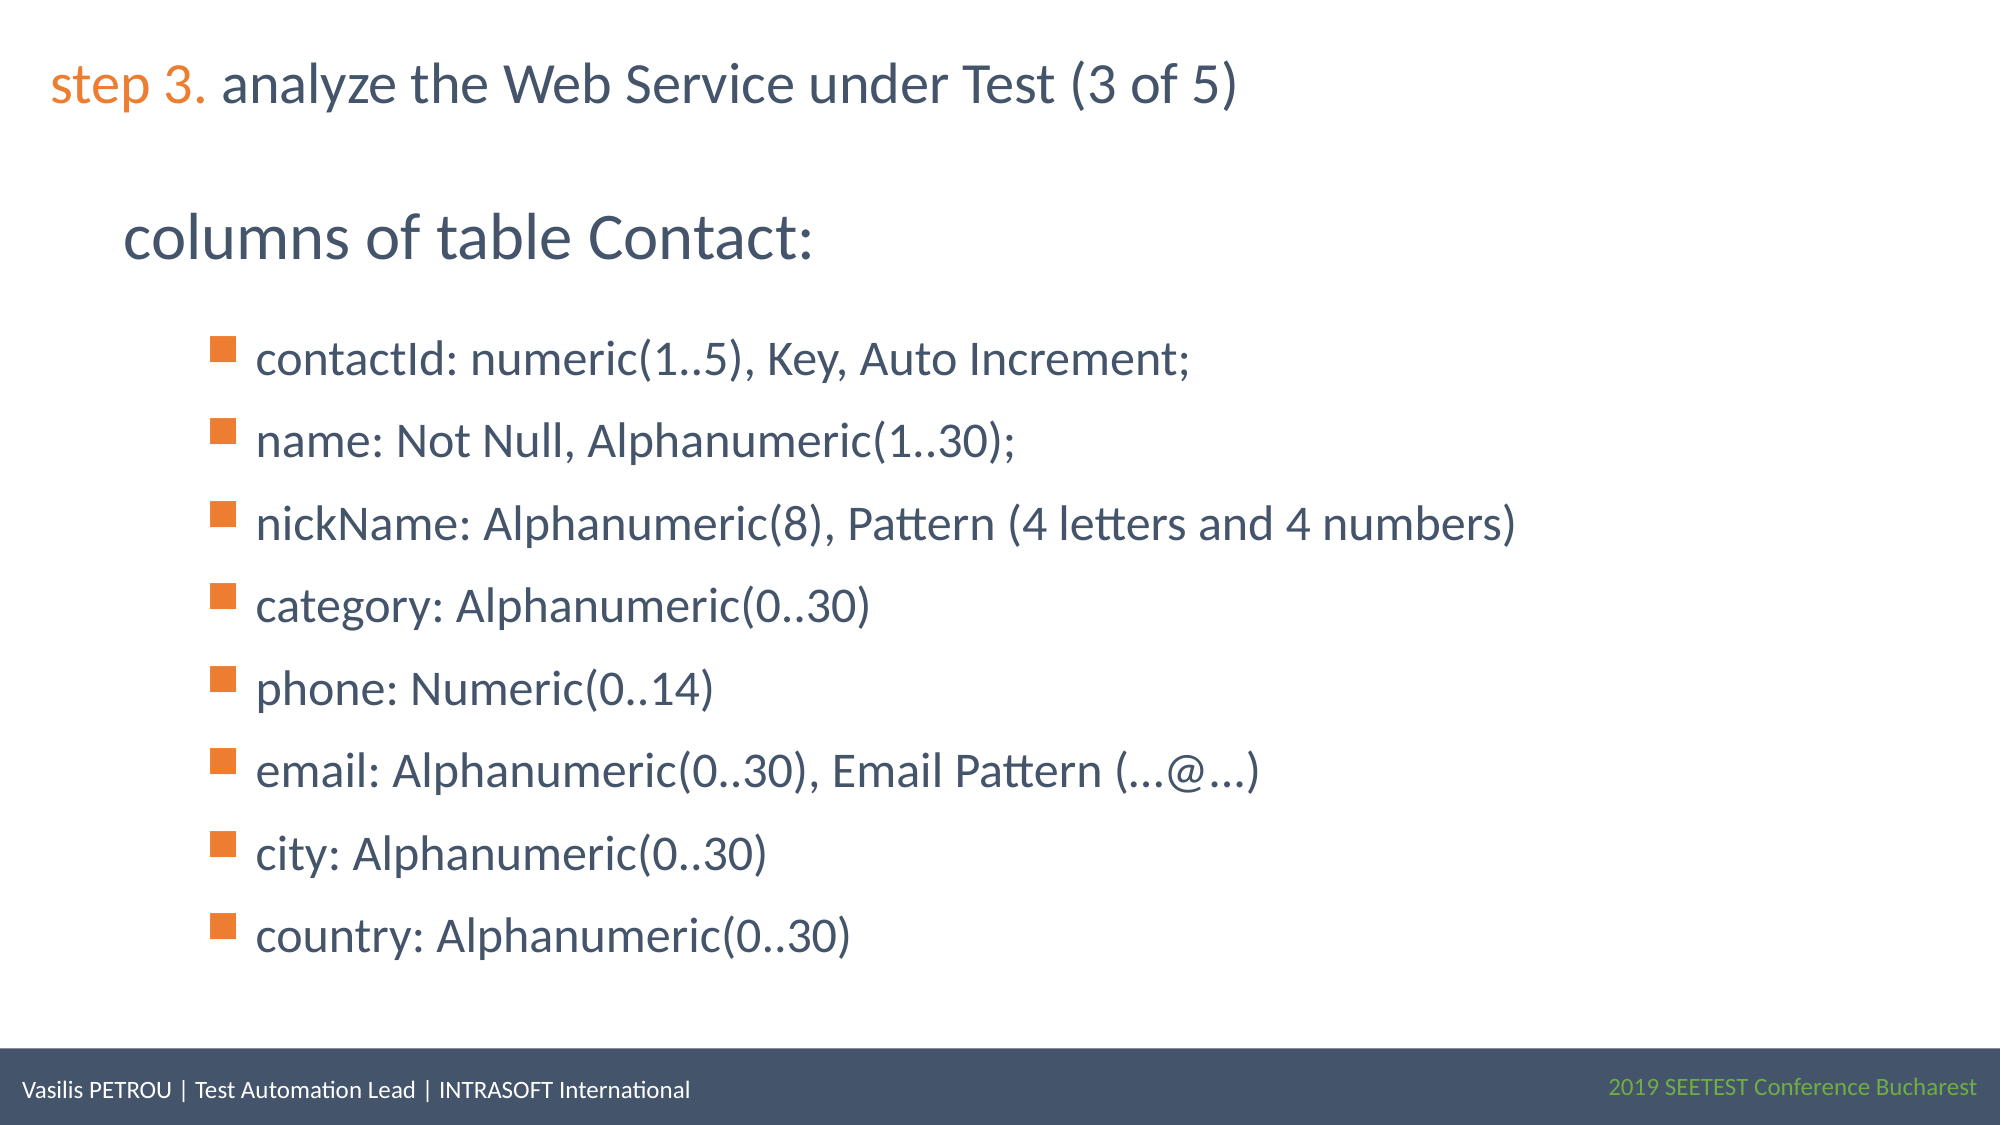

step 3. analyze the Web Service under Test (3 of 5)
columns of table Contact:
contactId: numeric(1..5), Key, Auto Increment;
name: Not Null, Alphanumeric(1..30);
nickName: Alphanumeric(8), Pattern (4 letters and 4 numbers)
category: Alphanumeric(0..30)
phone: Numeric(0..14)
email: Alphanumeric(0..30), Email Pattern (…@...)
city: Alphanumeric(0..30)
country: Alphanumeric(0..30)

2019 SEETEST Conference Bucharest
Vasilis PETROU | Test Automation Lead | INTRASOFT International